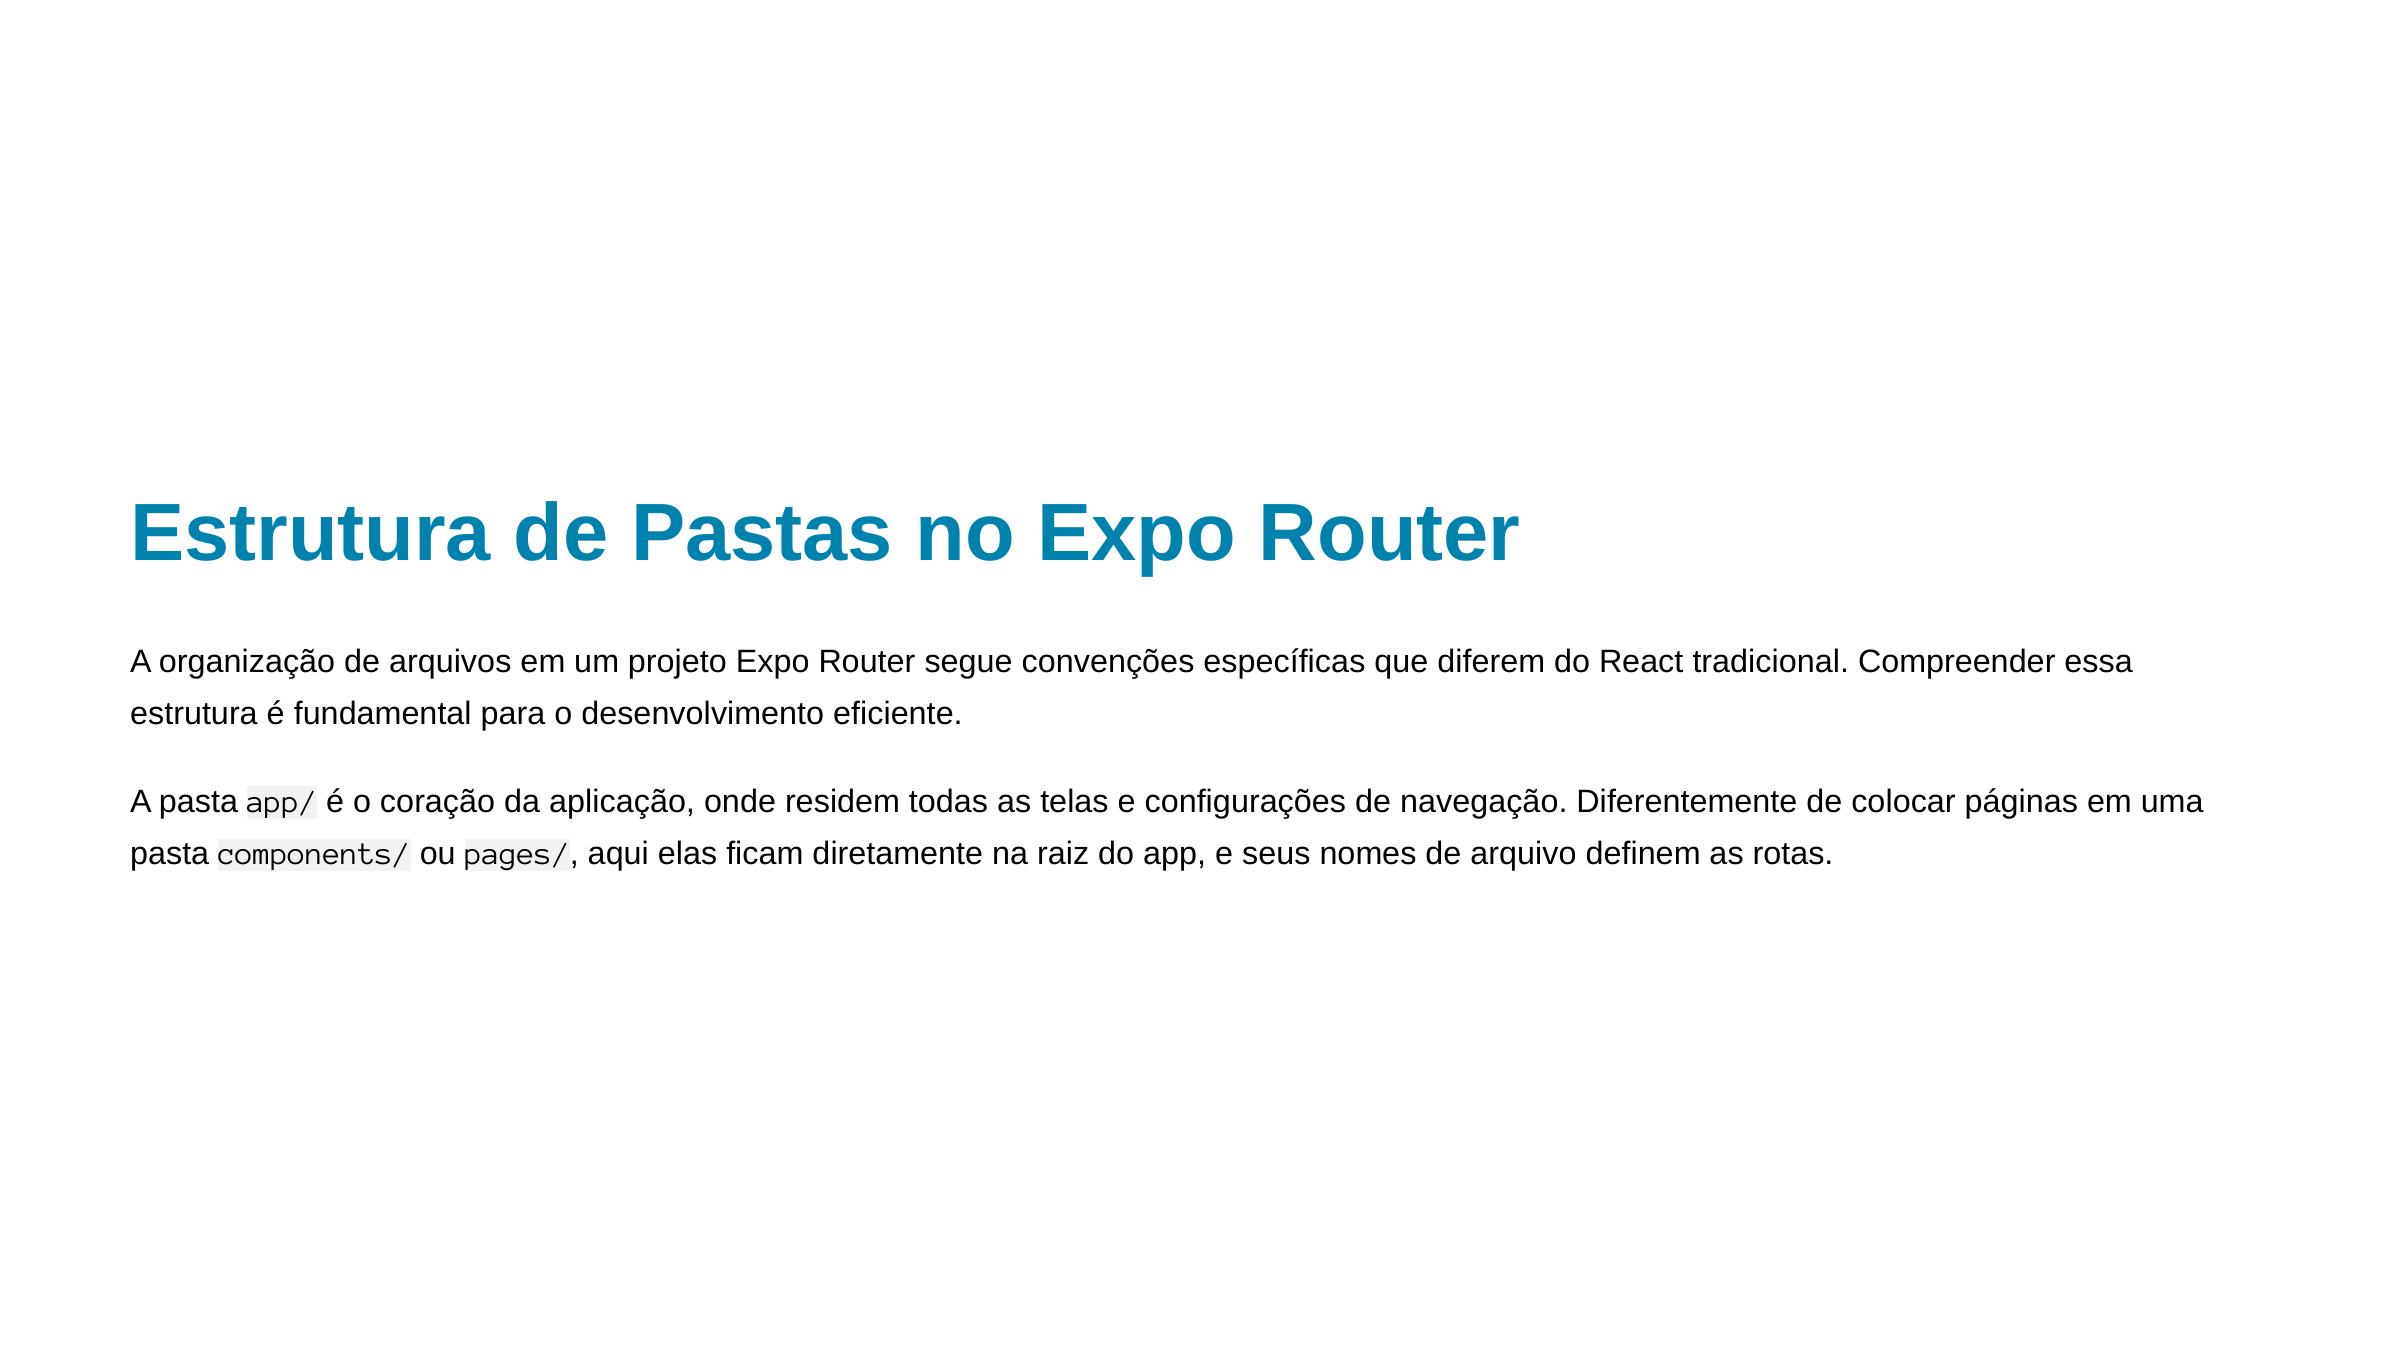

Estrutura de Pastas no Expo Router
A organização de arquivos em um projeto Expo Router segue convenções específicas que diferem do React tradicional. Compreender essa estrutura é fundamental para o desenvolvimento eficiente.
A pasta app/ é o coração da aplicação, onde residem todas as telas e configurações de navegação. Diferentemente de colocar páginas em uma pasta components/ ou pages/, aqui elas ficam diretamente na raiz do app, e seus nomes de arquivo definem as rotas.